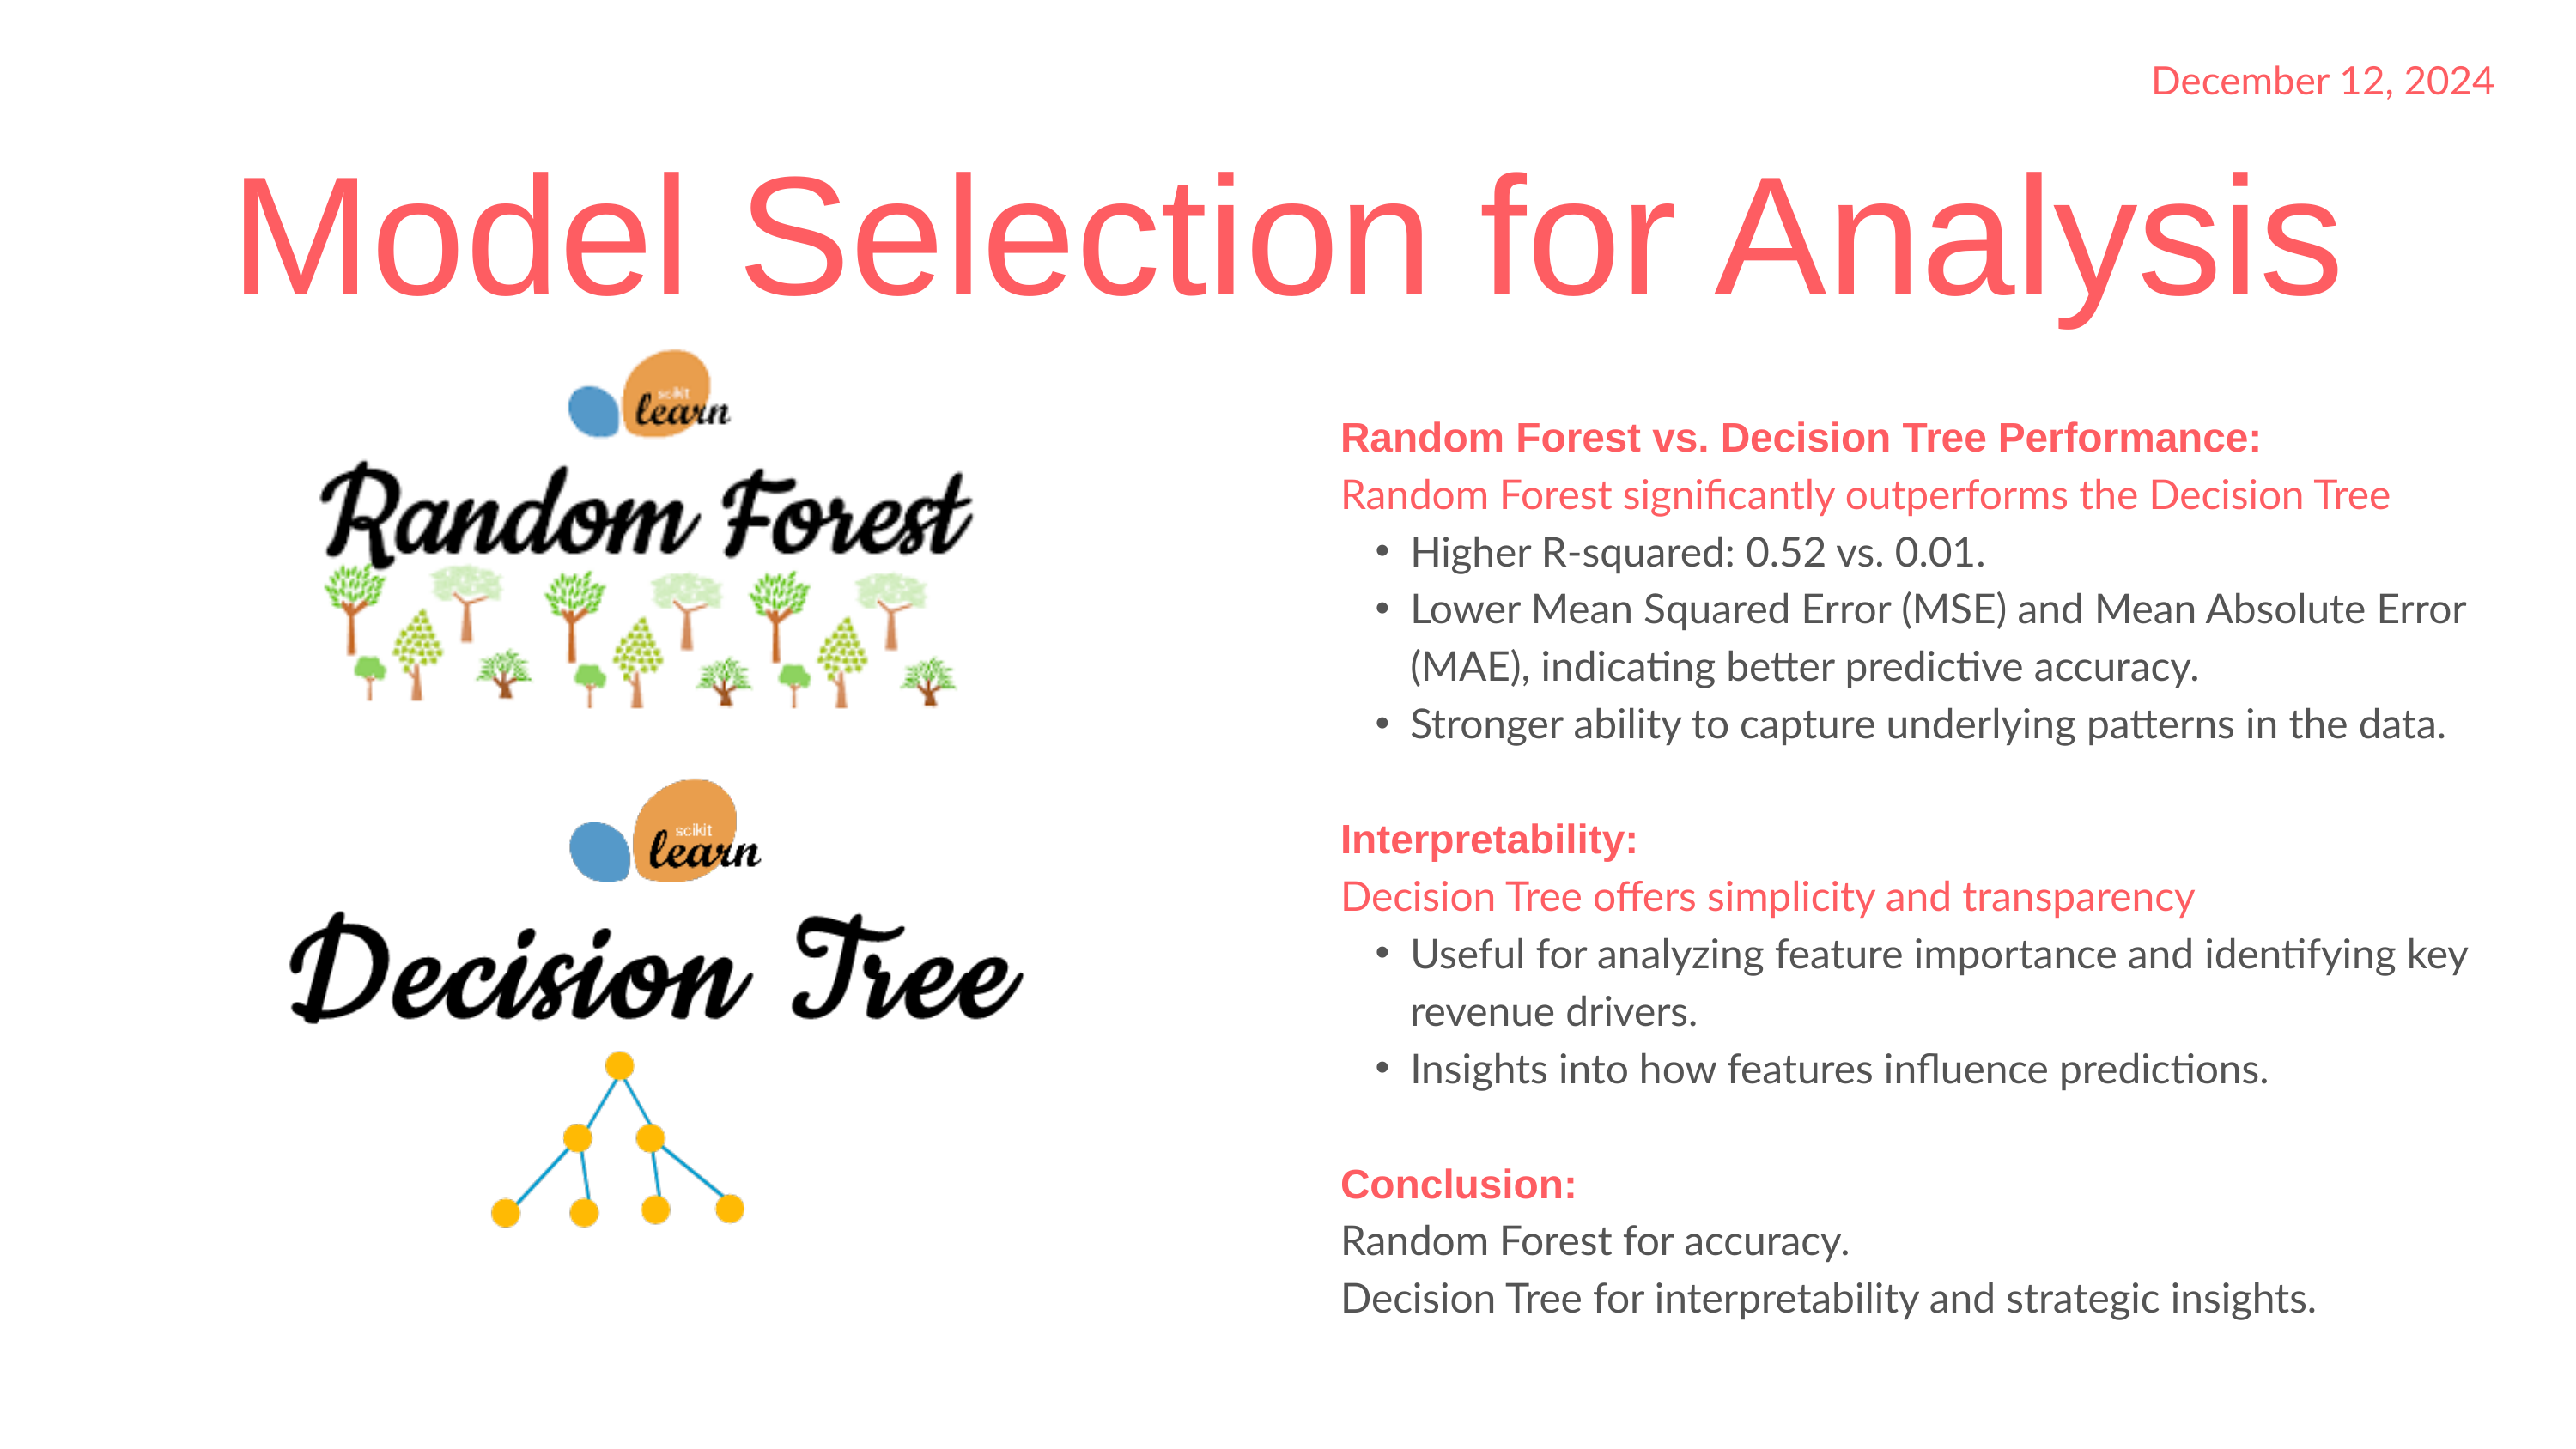

December 12, 2024
Model Selection for Analysis

Random Forest vs. Decision Tree Performance:
Random Forest significantly outperforms the Decision Tree
Higher R-squared: 0.52 vs. 0.01.
Lower Mean Squared Error (MSE) and Mean Absolute Error (MAE), indicating better predictive accuracy.
Stronger ability to capture underlying patterns in the data.

Interpretability:
Decision Tree offers simplicity and transparency
Useful for analyzing feature importance and identifying key revenue drivers.
Insights into how features influence predictions.

Conclusion:
Random Forest for accuracy.
Decision Tree for interpretability and strategic insights.